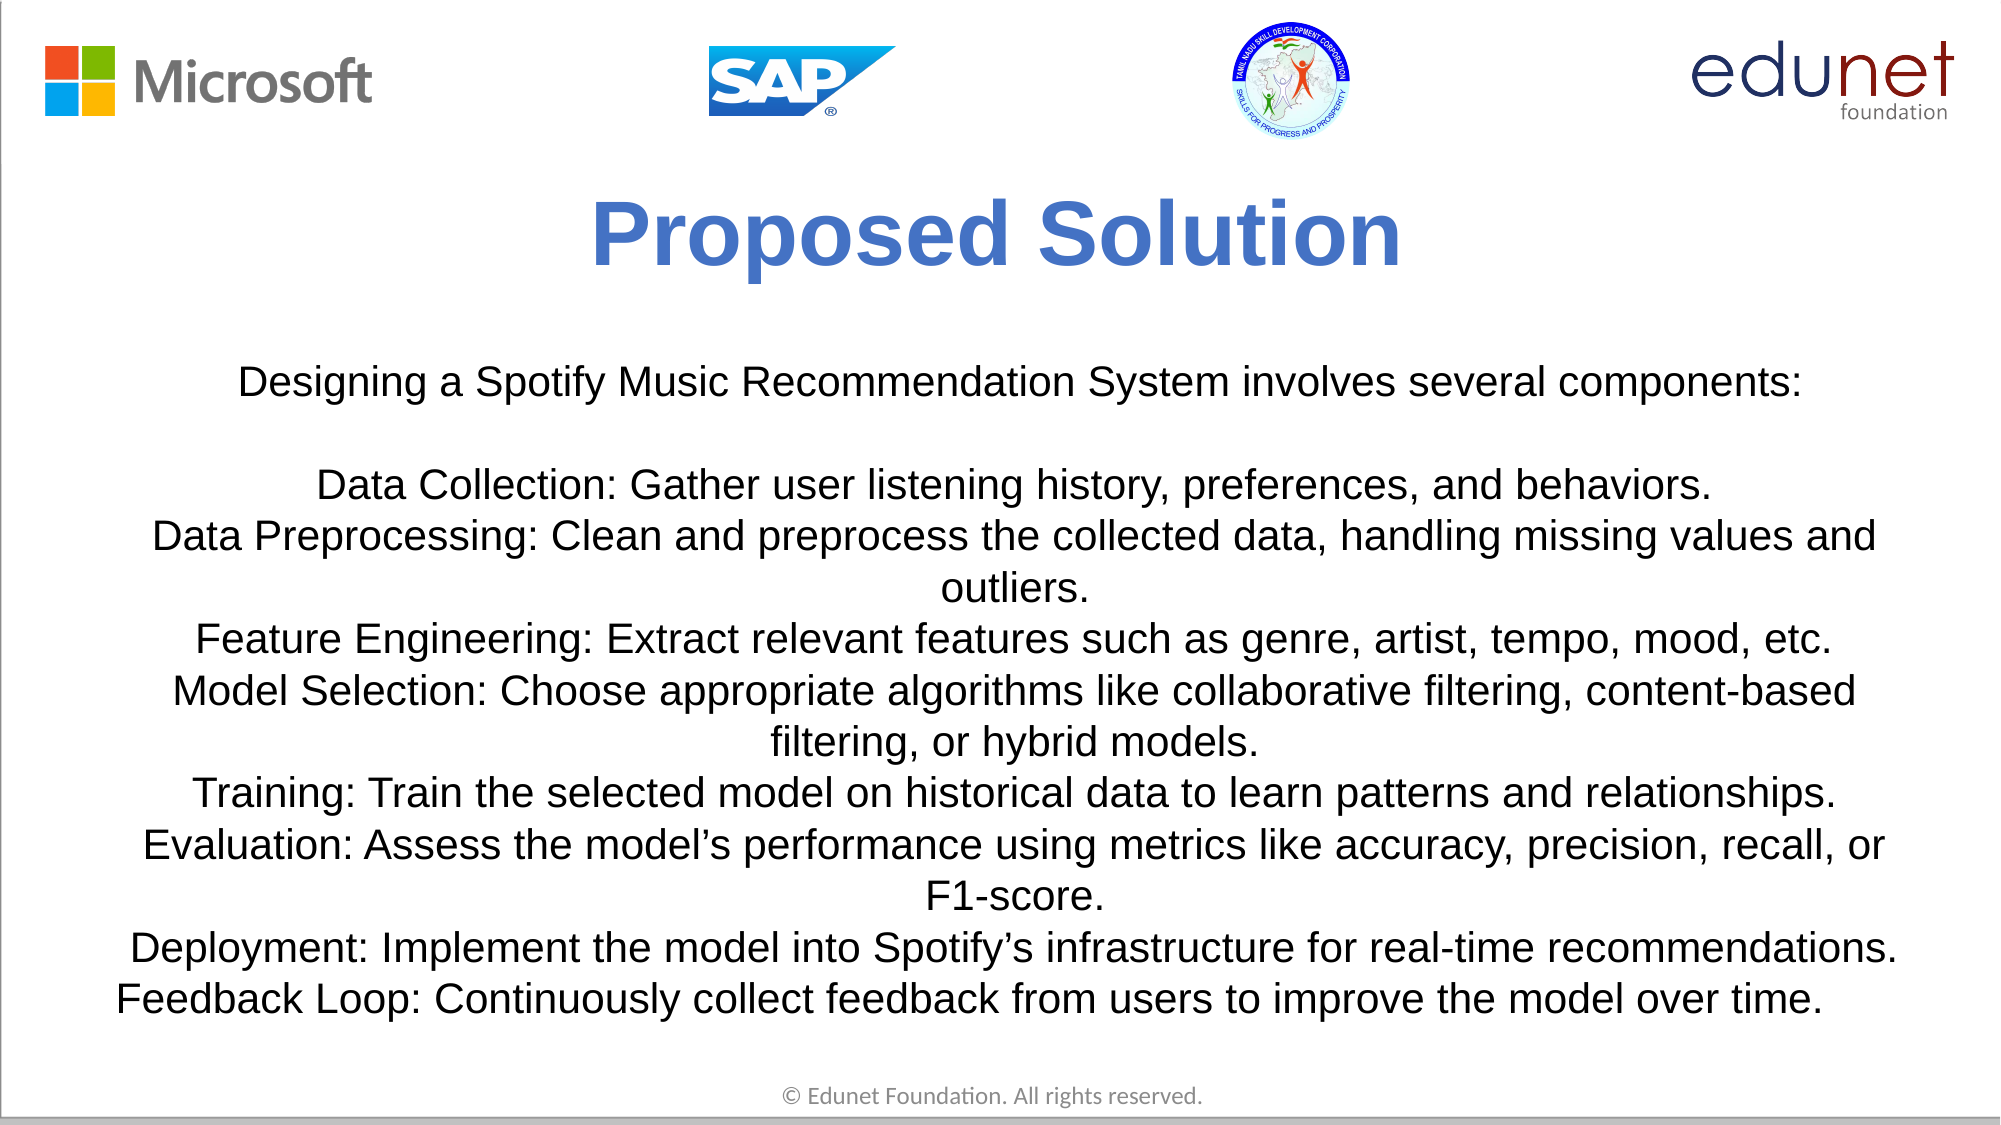

# Proposed Solution
 Designing a Spotify Music Recommendation System involves several components:

Data Collection: Gather user listening history, preferences, and behaviors.
Data Preprocessing: Clean and preprocess the collected data, handling missing values and outliers.
Feature Engineering: Extract relevant features such as genre, artist, tempo, mood, etc.
Model Selection: Choose appropriate algorithms like collaborative filtering, content-based filtering, or hybrid models.
Training: Train the selected model on historical data to learn patterns and relationships.
Evaluation: Assess the model’s performance using metrics like accuracy, precision, recall, or F1-score.
Deployment: Implement the model into Spotify’s infrastructure for real-time recommendations.
Feedback Loop: Continuously collect feedback from users to improve the model over time.
© Edunet Foundation. All rights reserved.